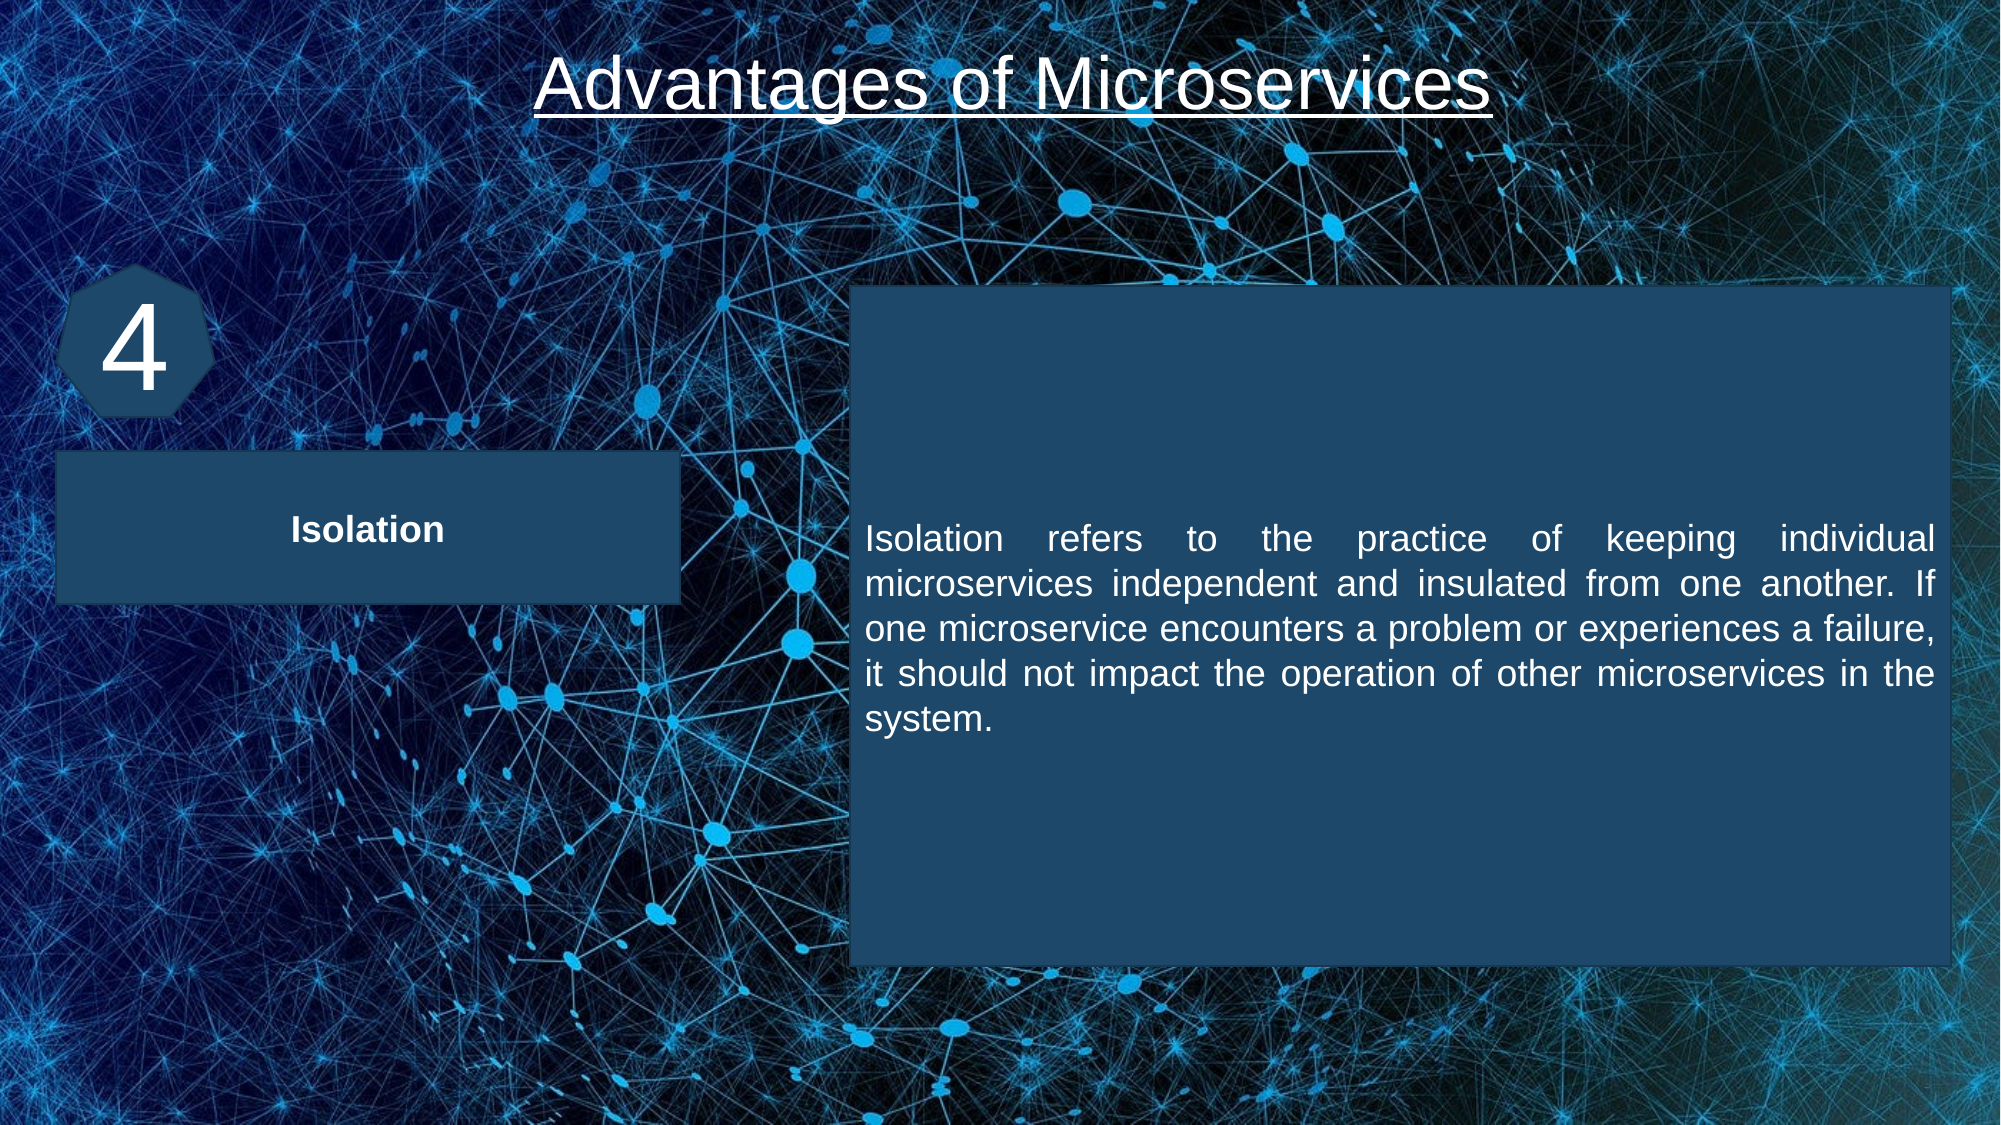

Advantages of Microservices
4
Isolation refers to the practice of keeping individual microservices independent and insulated from one another. If one microservice encounters a problem or experiences a failure, it should not impact the operation of other microservices in the system.
Isolation